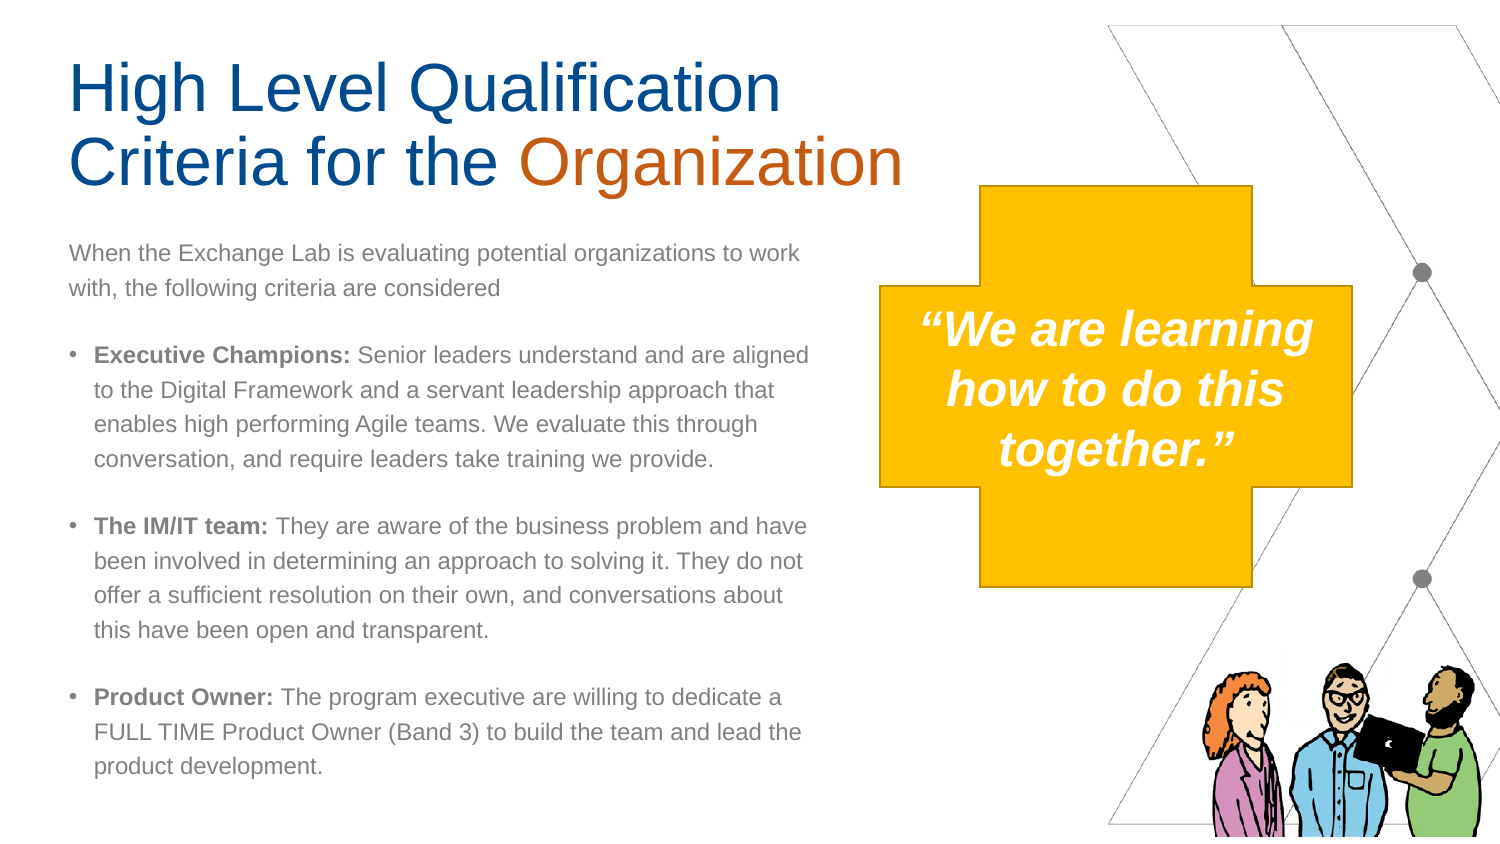

# High Level Qualification Criteria for the Organization
“We are learning how to do this together.”
When the Exchange Lab is evaluating potential organizations to work with, the following criteria are considered
Executive Champions: Senior leaders understand and are aligned to the Digital Framework and a servant leadership approach that enables high performing Agile teams. We evaluate this through conversation, and require leaders take training we provide.
The IM/IT team: They are aware of the business problem and have been involved in determining an approach to solving it. They do not offer a sufficient resolution on their own, and conversations about this have been open and transparent.
Product Owner: The program executive are willing to dedicate a FULL TIME Product Owner (Band 3) to build the team and lead the product development.